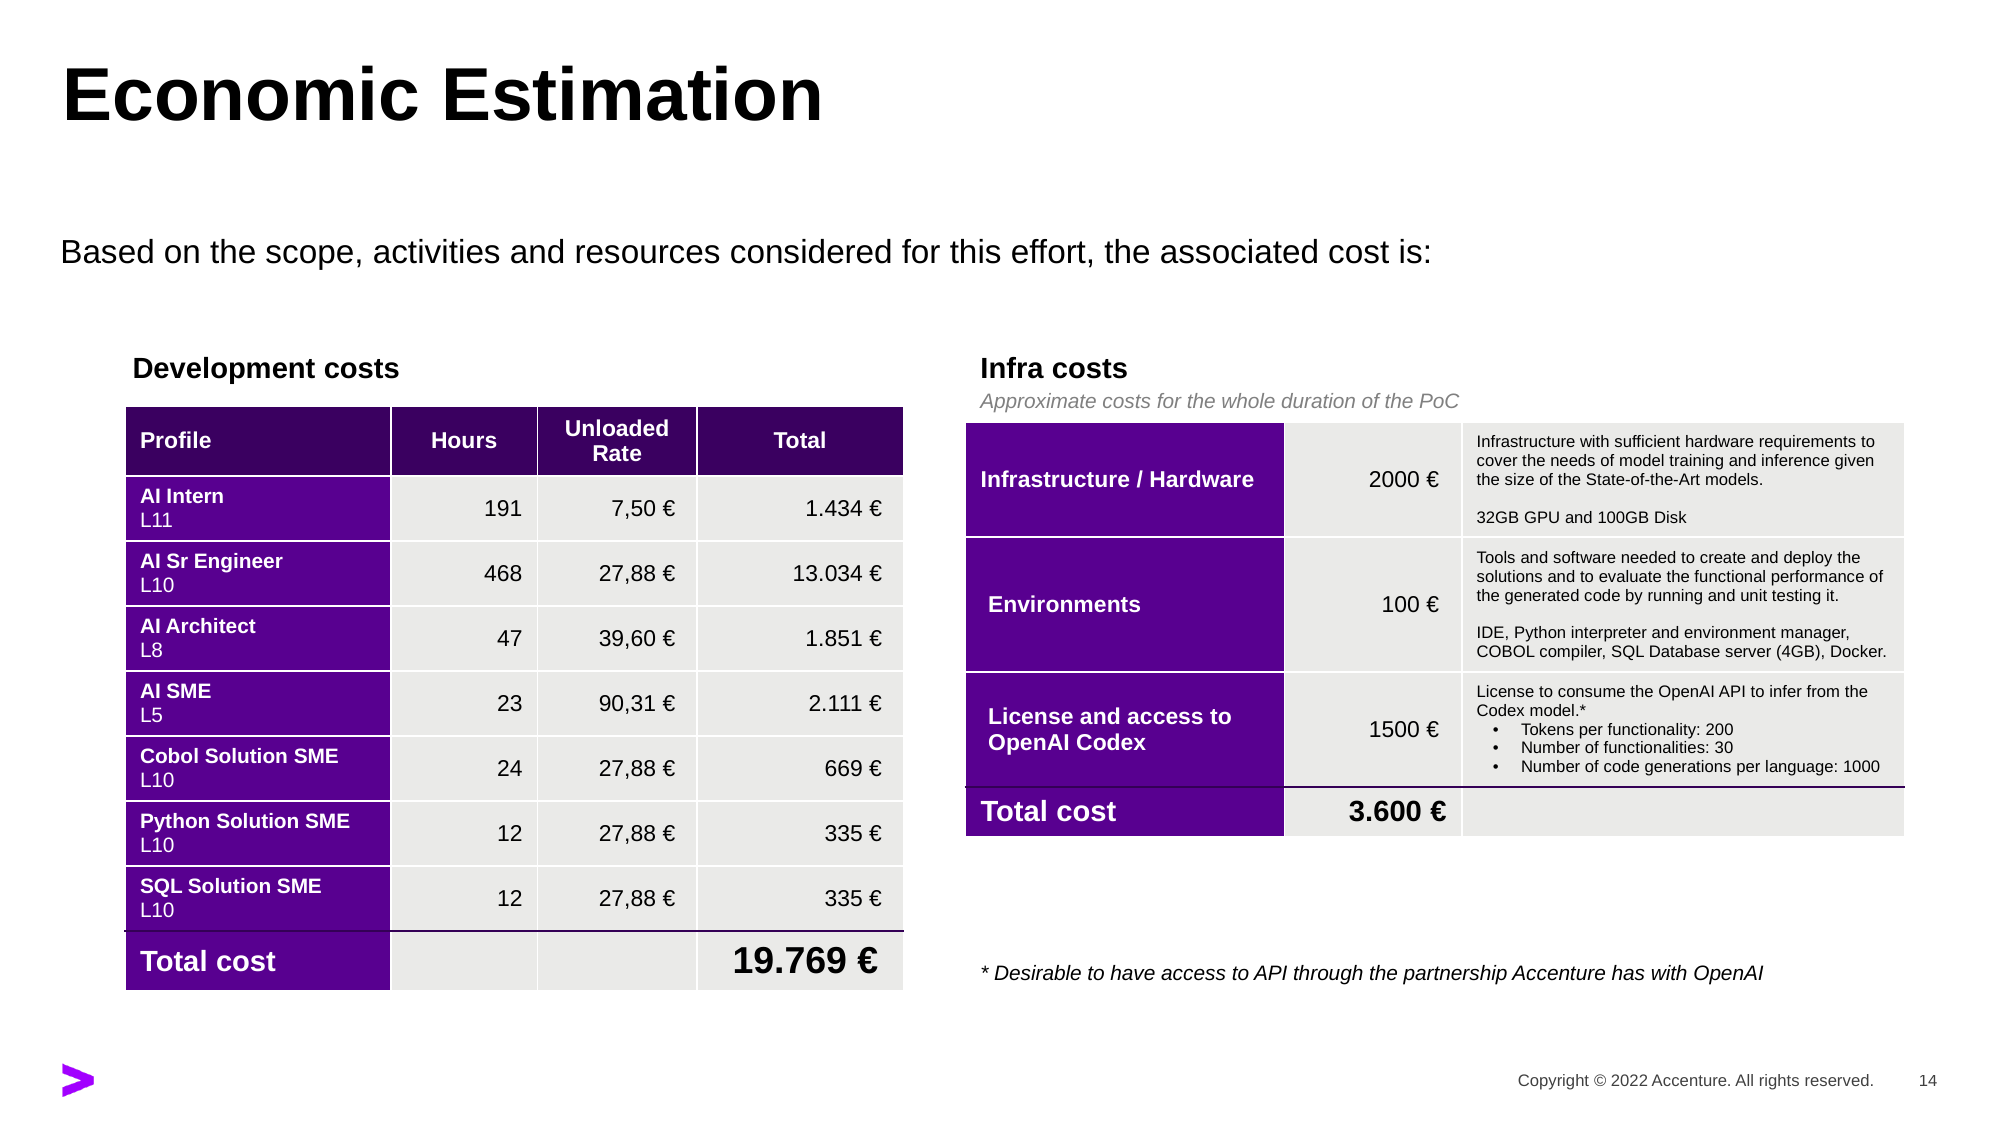

# Economic Estimation
Based on the scope, activities and resources considered for this effort, the associated cost is:

Development costs
Infra costs
Approximate costs for the whole duration of the PoC
| Profile | Hours | Unloaded Rate | Total |
| --- | --- | --- | --- |
| AI Intern L11 | 191 | 7,50 € | 1.434 € |
| AI Sr Engineer L10 | 468 | 27,88 € | 13.034 € |
| AI Architect L8 | 47 | 39,60 € | 1.851 € |
| AI SME L5 | 23 | 90,31 € | 2.111 € |
| Cobol Solution SME L10 | 24 | 27,88 € | 669 € |
| Python Solution SME L10 | 12 | 27,88 € | 335 € |
| SQL Solution SME L10 | 12 | 27,88 € | 335 € |
| Total cost |  |  | 19.769 € |
| Infrastructure / Hardware | 2000 € | Infrastructure with sufficient hardware requirements to cover the needs of model training and inference given the size of the State-of-the-Art models. 32GB GPU and 100GB Disk |
| --- | --- | --- |
| Environments | 100 € | Tools and software needed to create and deploy the solutions and to evaluate the functional performance of the generated code by running and unit testing it. IDE, Python interpreter and environment manager, COBOL compiler, SQL Database server (4GB), Docker. |
| License and access to OpenAI Codex | 1500 € | License to consume the OpenAI API to infer from the Codex model.\* Tokens per functionality: 200 Number of functionalities: 30 Number of code generations per language: 1000 |
| Total cost | 3.600 € |  |
* Desirable to have access to API through the partnership Accenture has with OpenAI